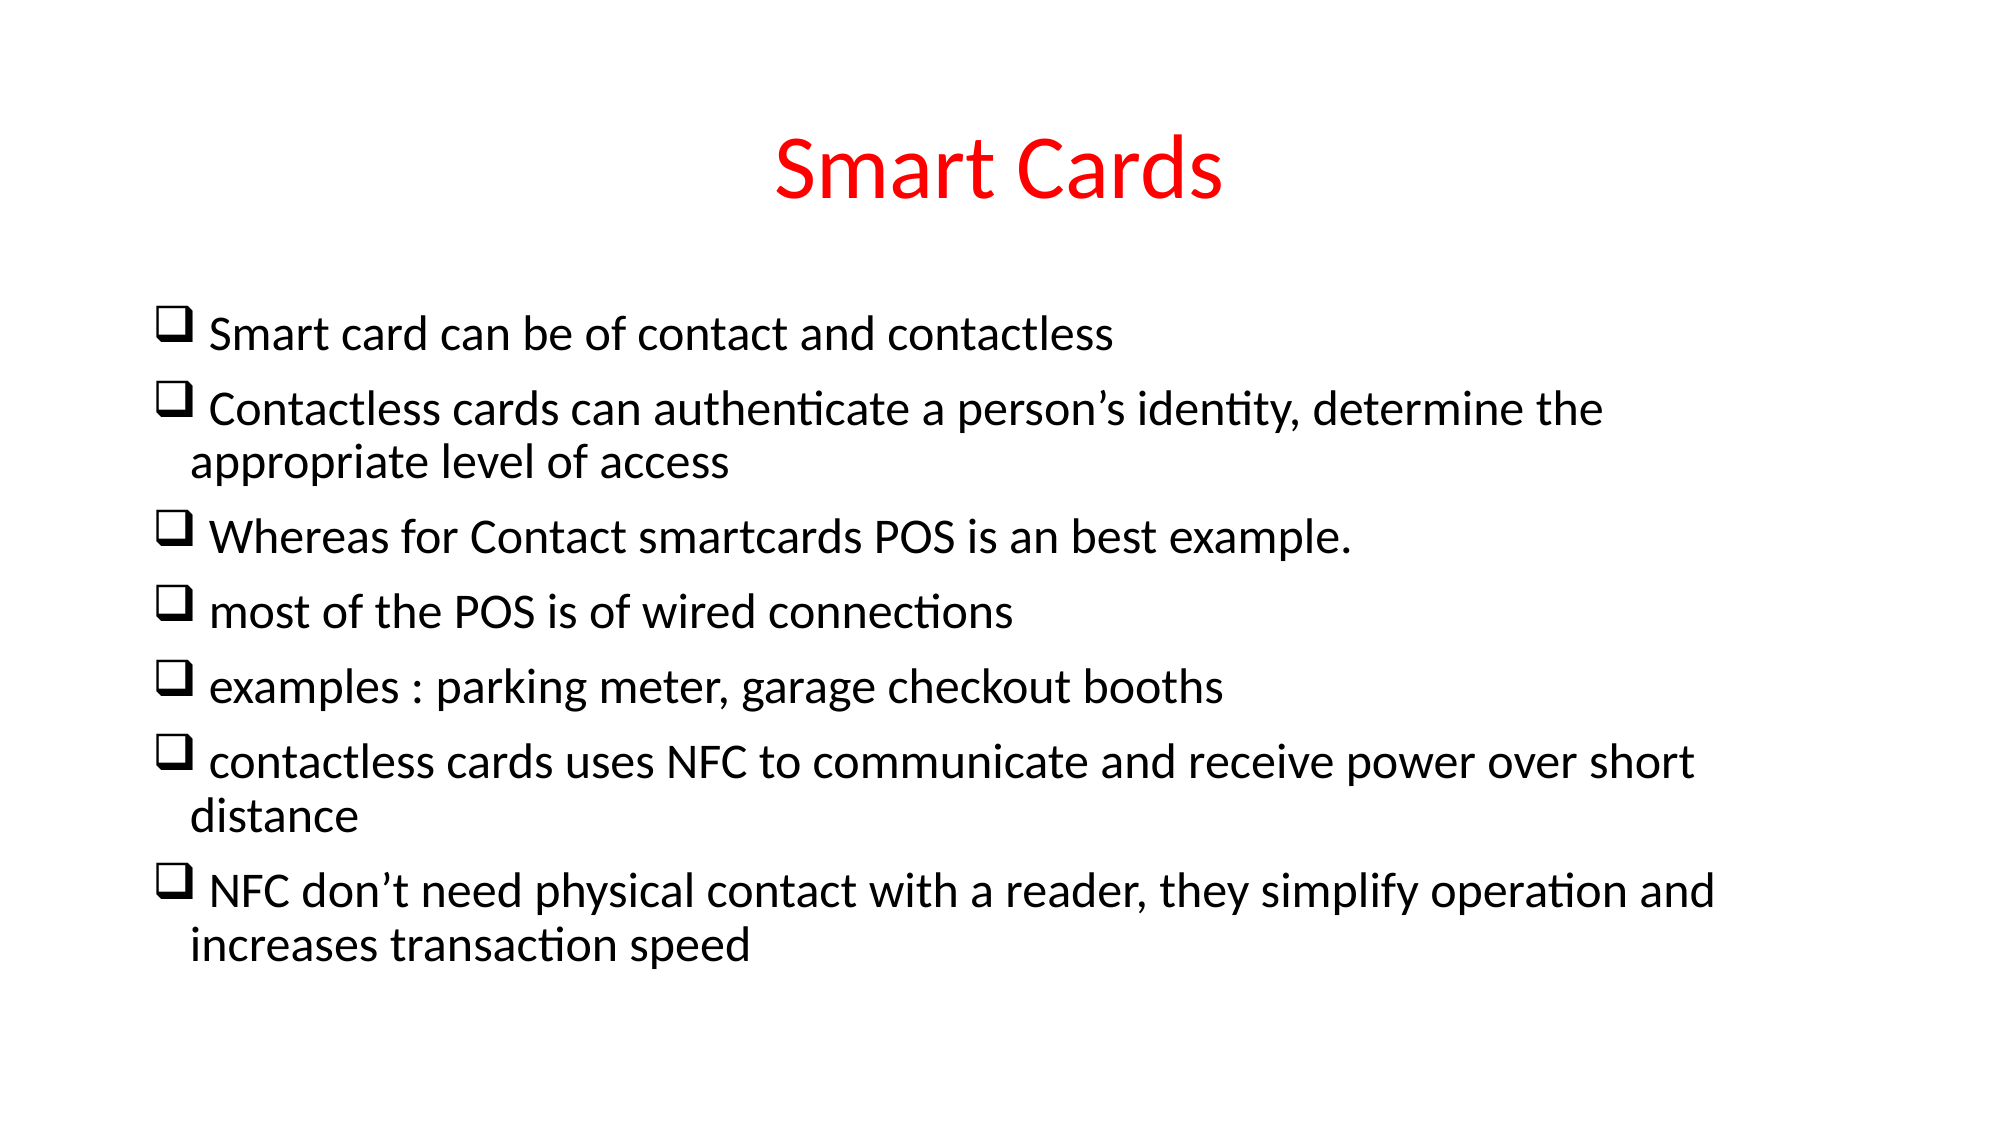

# Smart Cards
 Smart card can be of contact and contactless
 Contactless cards can authenticate a person’s identity, determine the appropriate level of access
 Whereas for Contact smartcards POS is an best example.
 most of the POS is of wired connections
 examples : parking meter, garage checkout booths
 contactless cards uses NFC to communicate and receive power over short distance
 NFC don’t need physical contact with a reader, they simplify operation and increases transaction speed